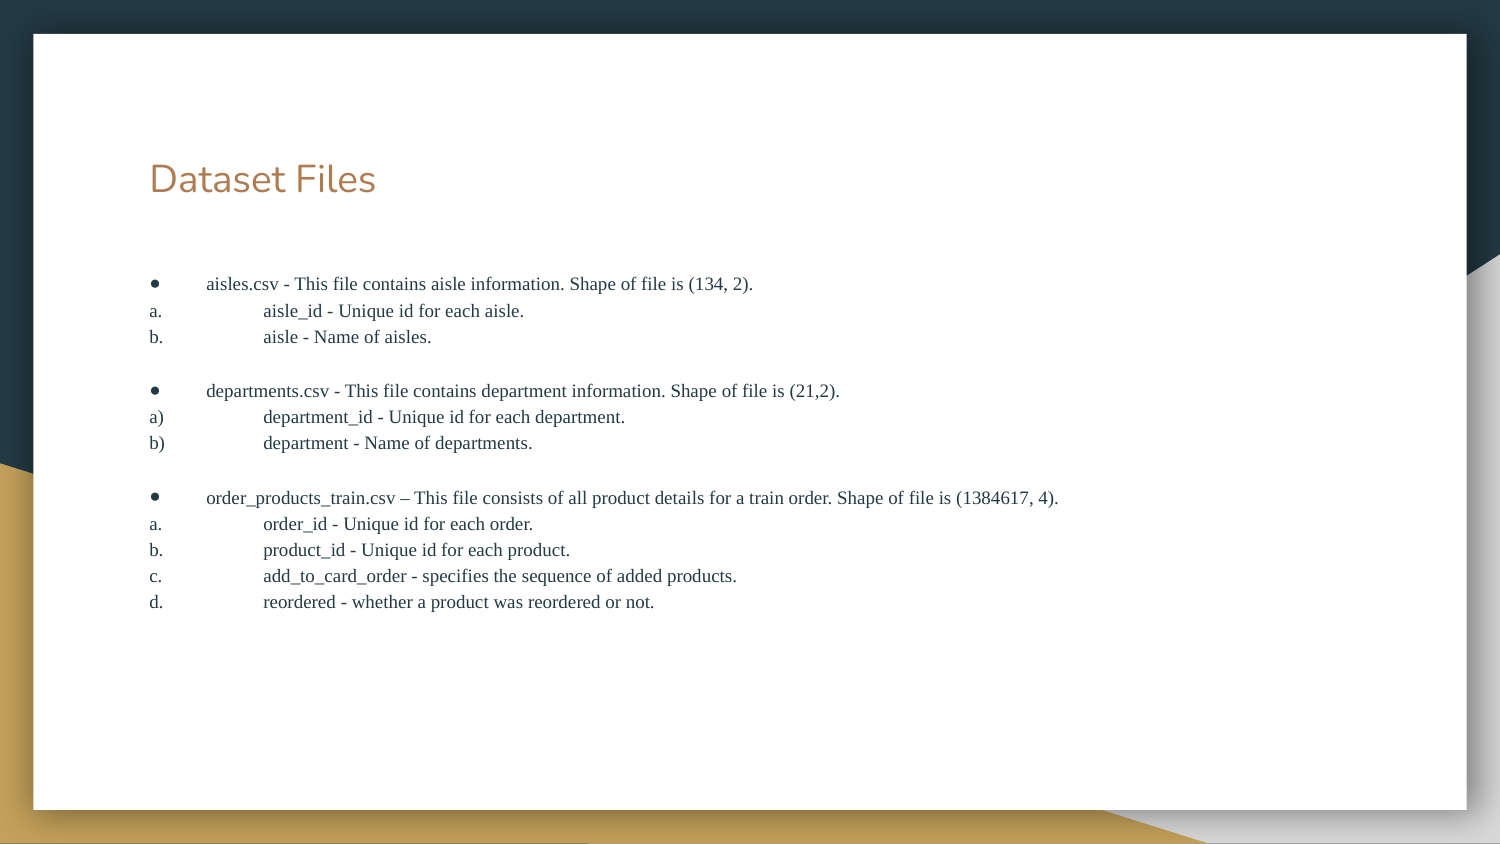

# Dataset Files

aisles.csv - This file contains aisle information. Shape of file is (134, 2).
aisle_id - Unique id for each aisle.
aisle - Name of aisles.

departments.csv - This file contains department information. Shape of file is (21,2).
department_id - Unique id for each department.
department - Name of departments.

order_products_train.csv – This file consists of all product details for a train order. Shape of file is (1384617, 4).
order_id - Unique id for each order.
product_id - Unique id for each product.
add_to_card_order - specifies the sequence of added products.
reordered - whether a product was reordered or not.